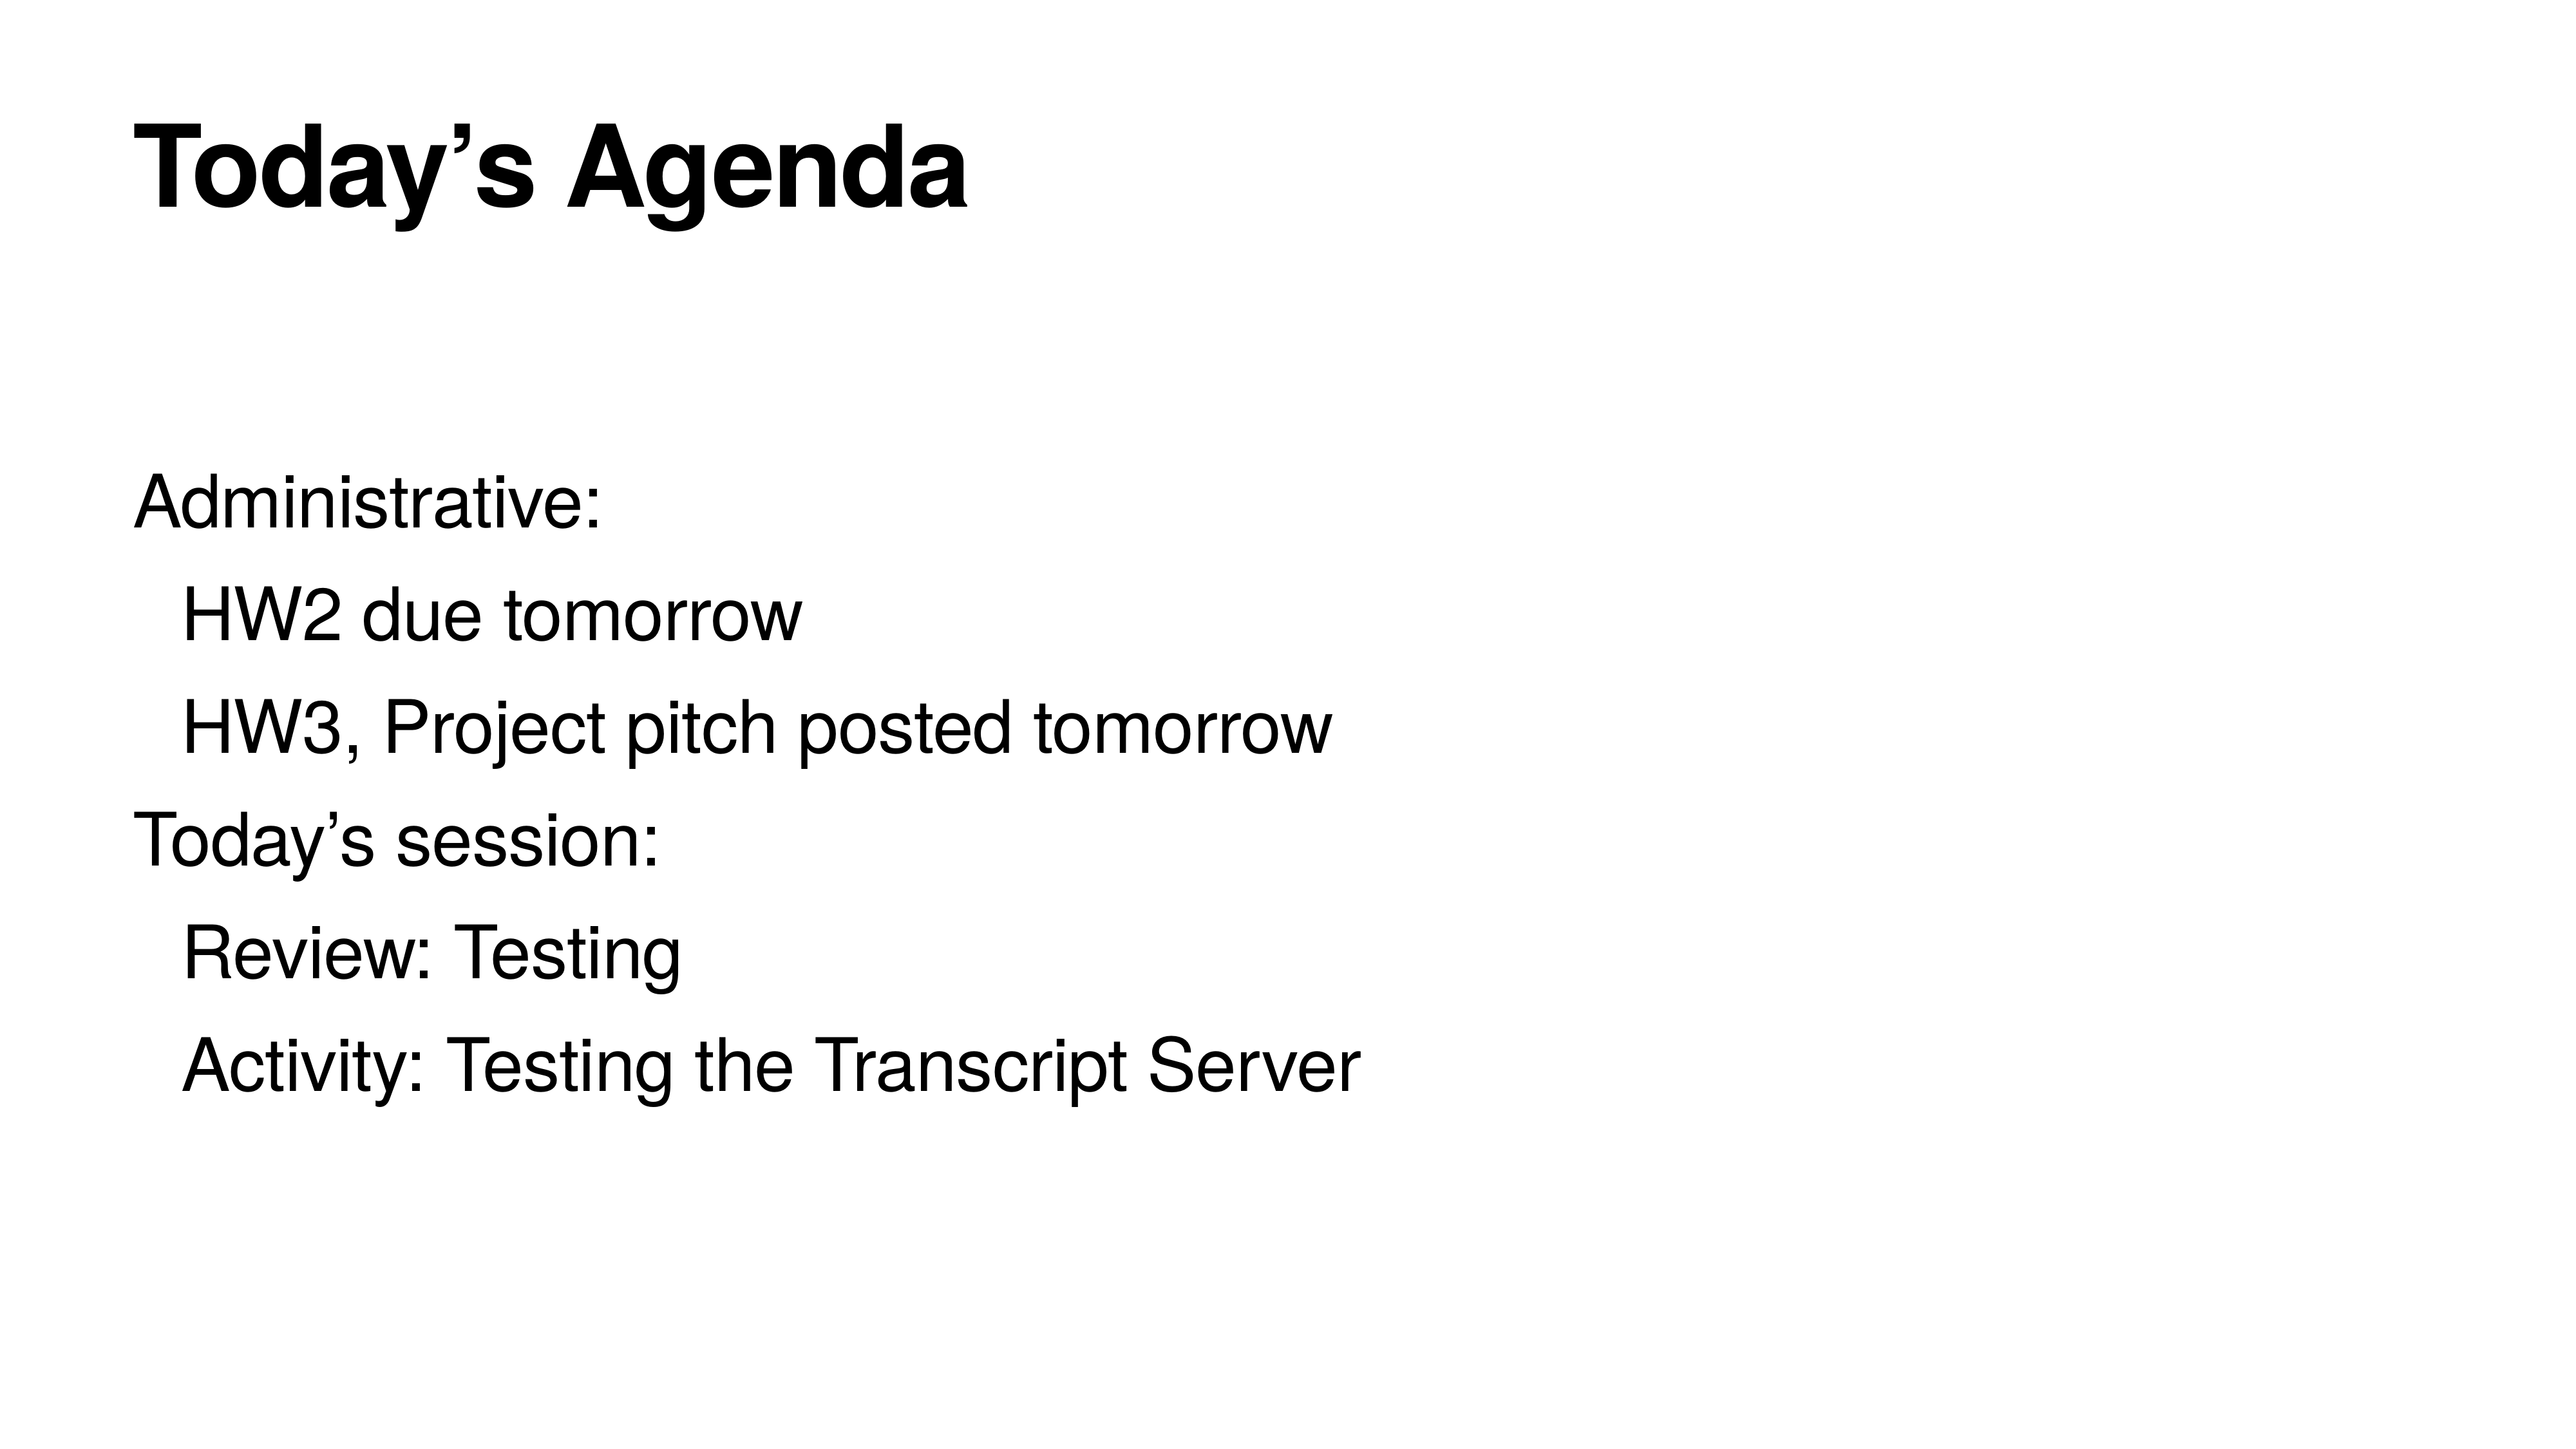

# Today’s Agenda

Administrative:
HW2 due tomorrow
HW3, Project pitch posted tomorrow
Today’s session:
Review: Testing
Activity: Testing the Transcript Server